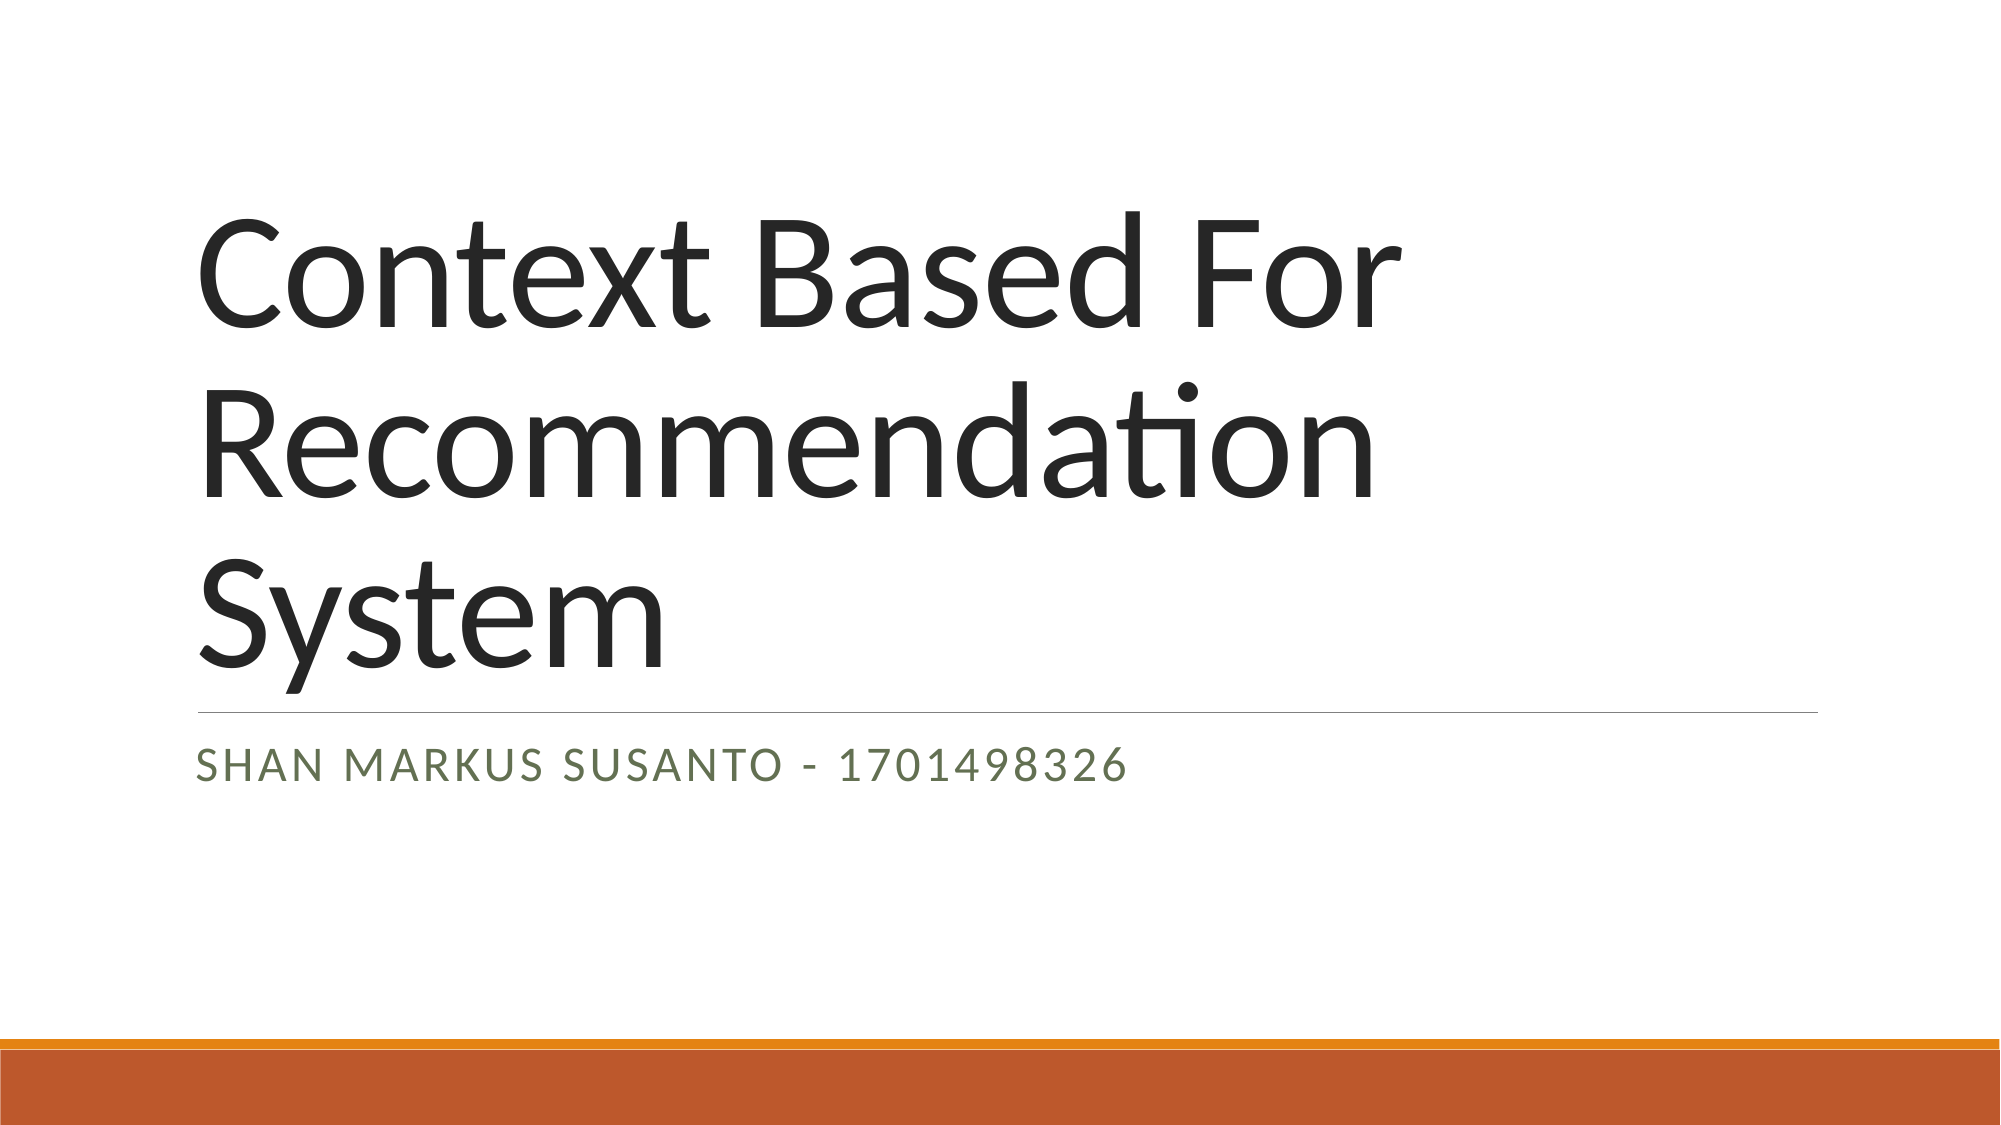

# Context Based For Recommendation System
Shan Markus Susanto - 1701498326